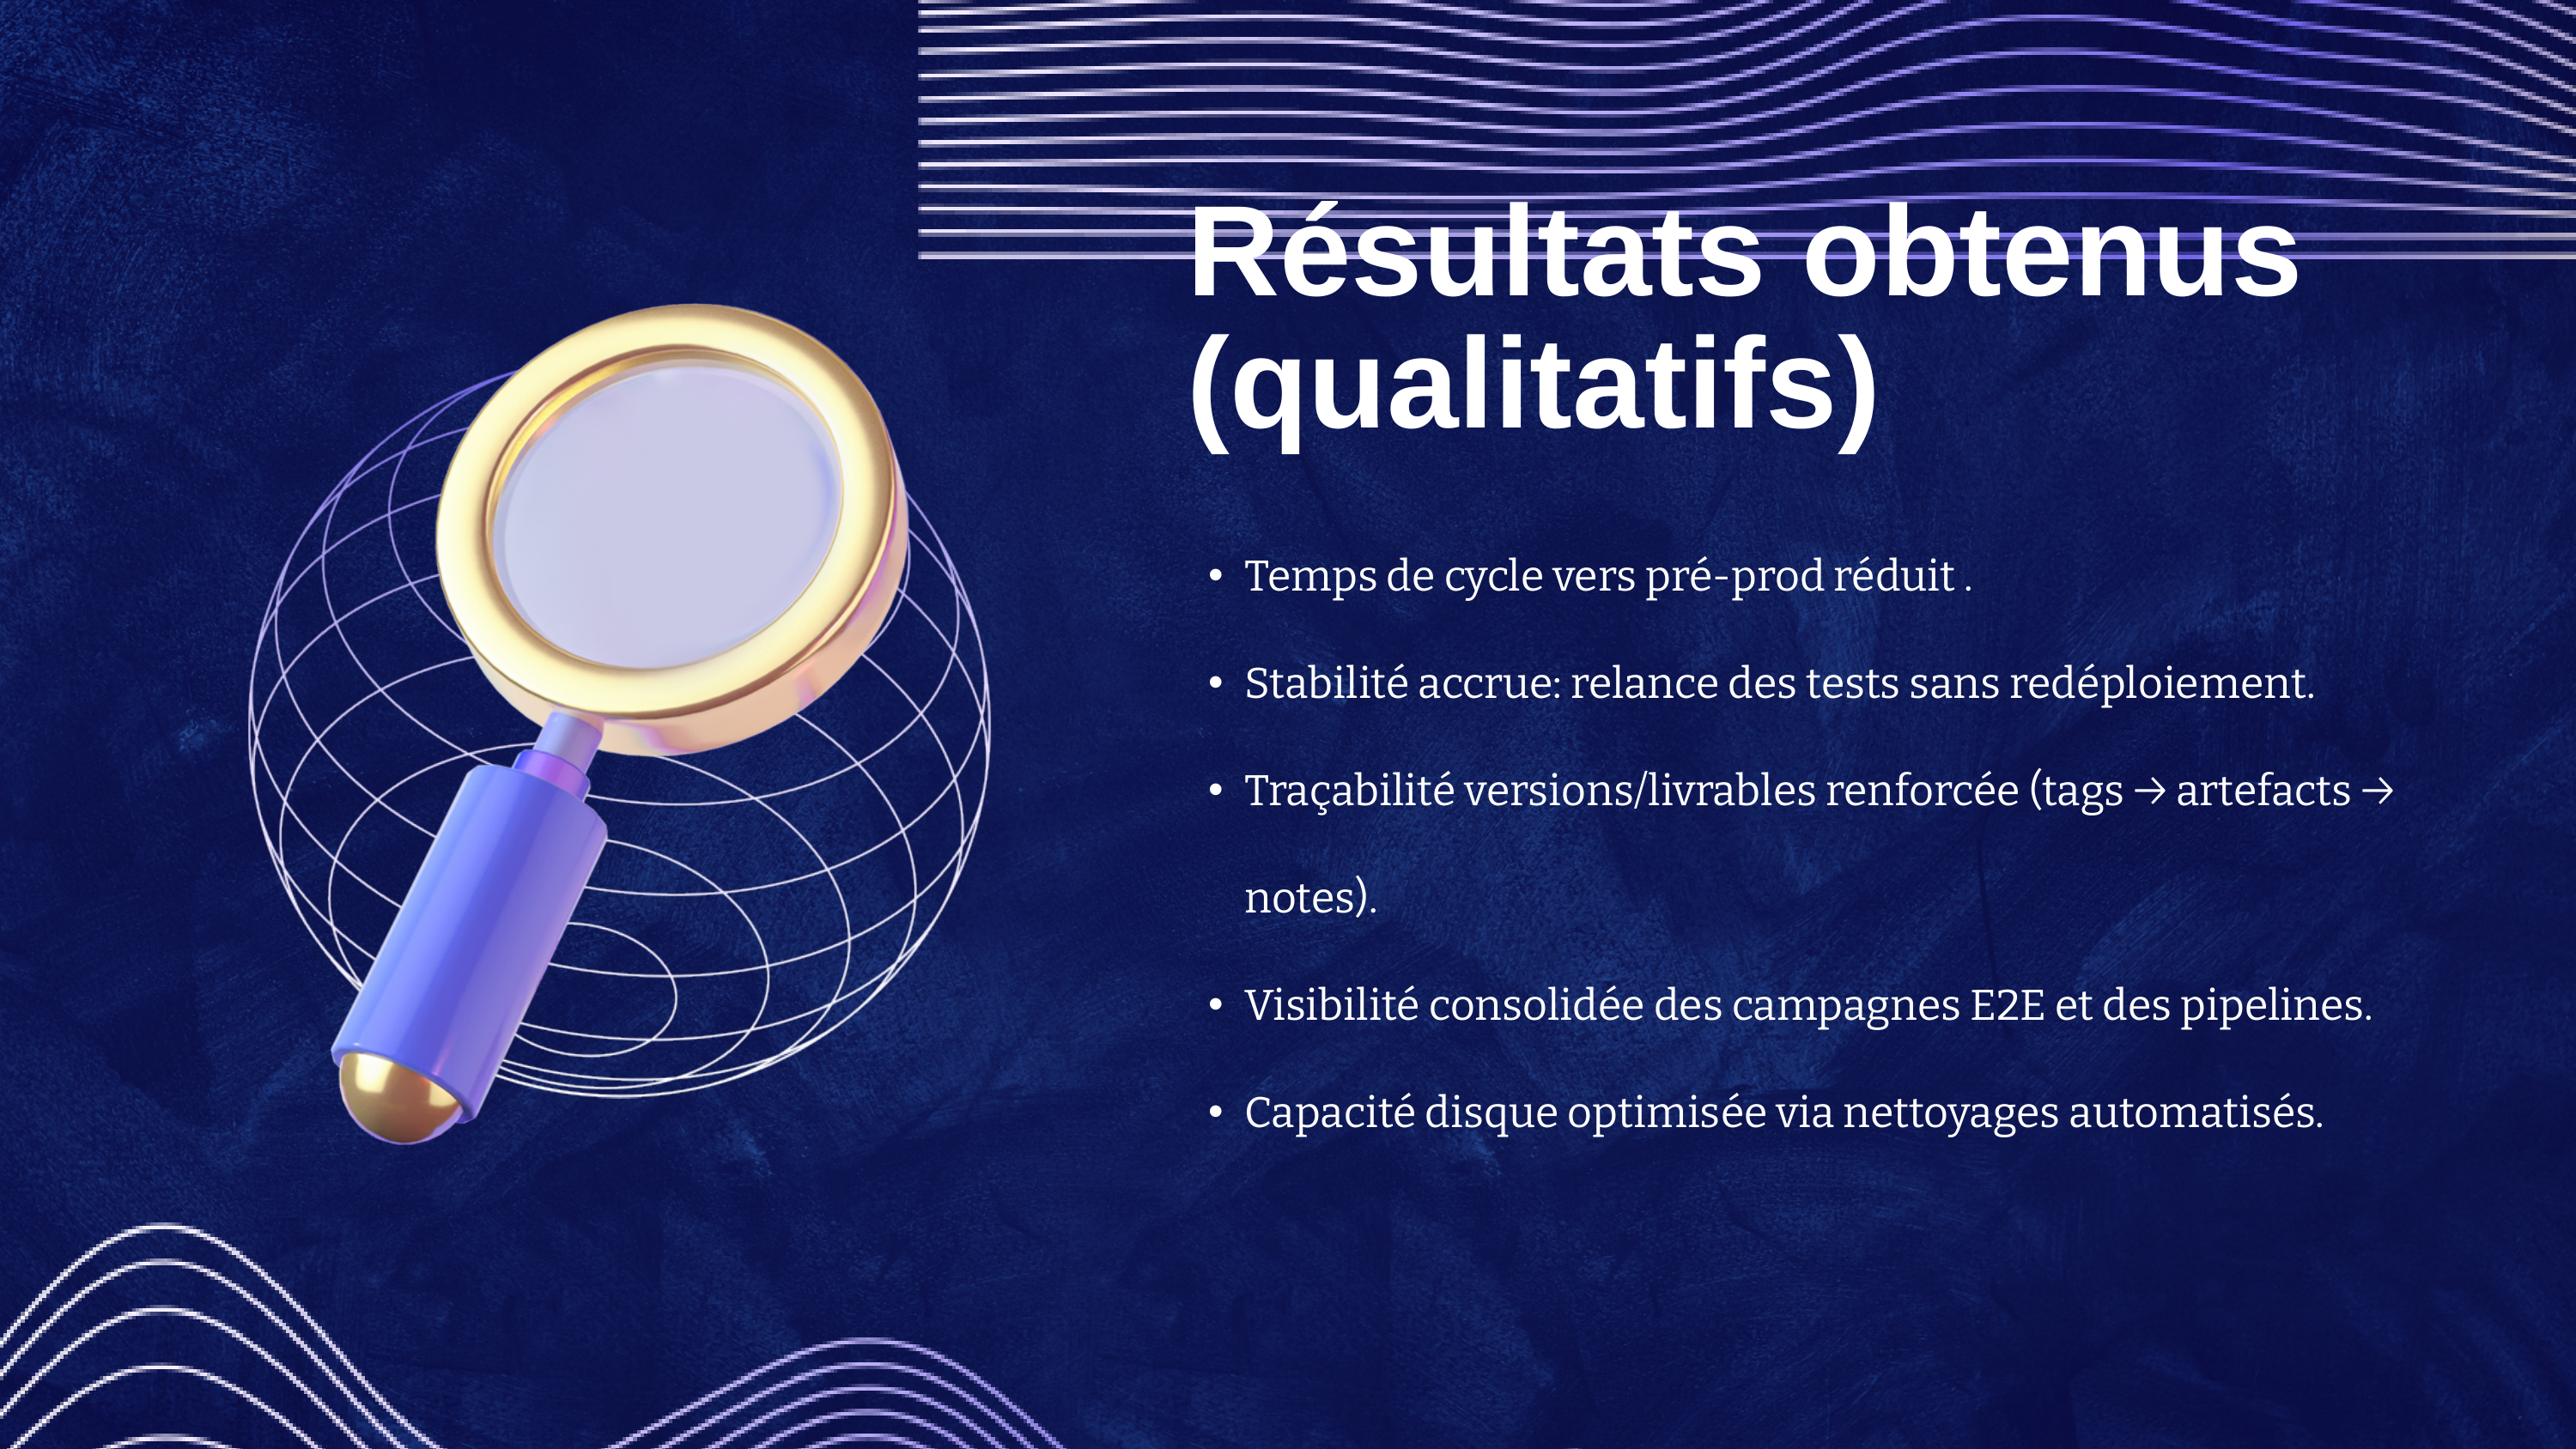

Résultats obtenus (qualitatifs)

Temps de cycle vers pré‑prod réduit .
Stabilité accrue: relance des tests sans redéploiement.
Traçabilité versions/livrables renforcée (tags → artefacts → notes).
Visibilité consolidée des campagnes E2E et des pipelines.
Capacité disque optimisée via nettoyages automatisés.